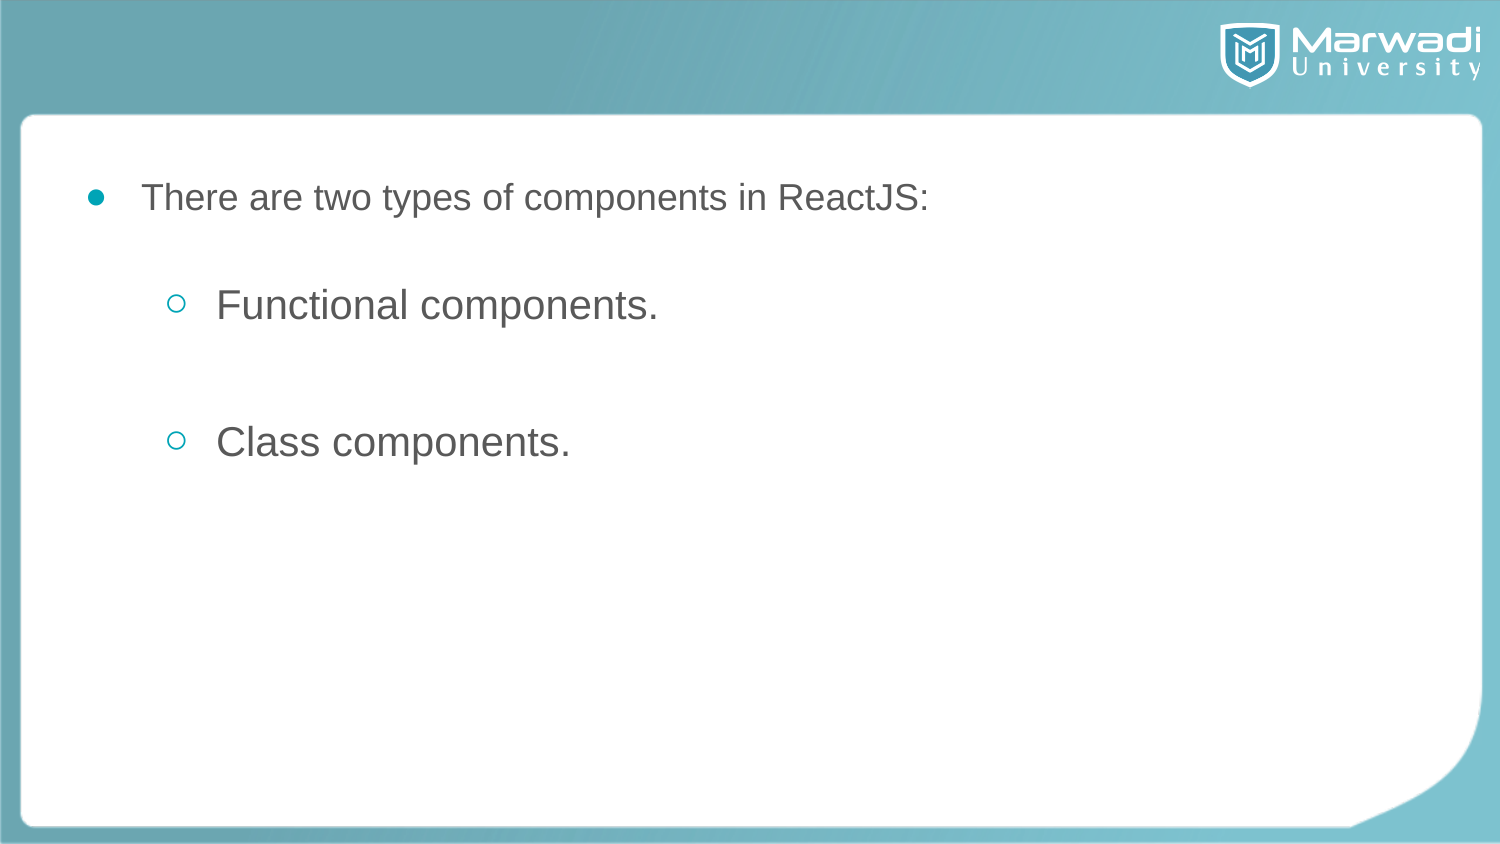

#
There are two types of components in ReactJS:

Functional components.

Class components.